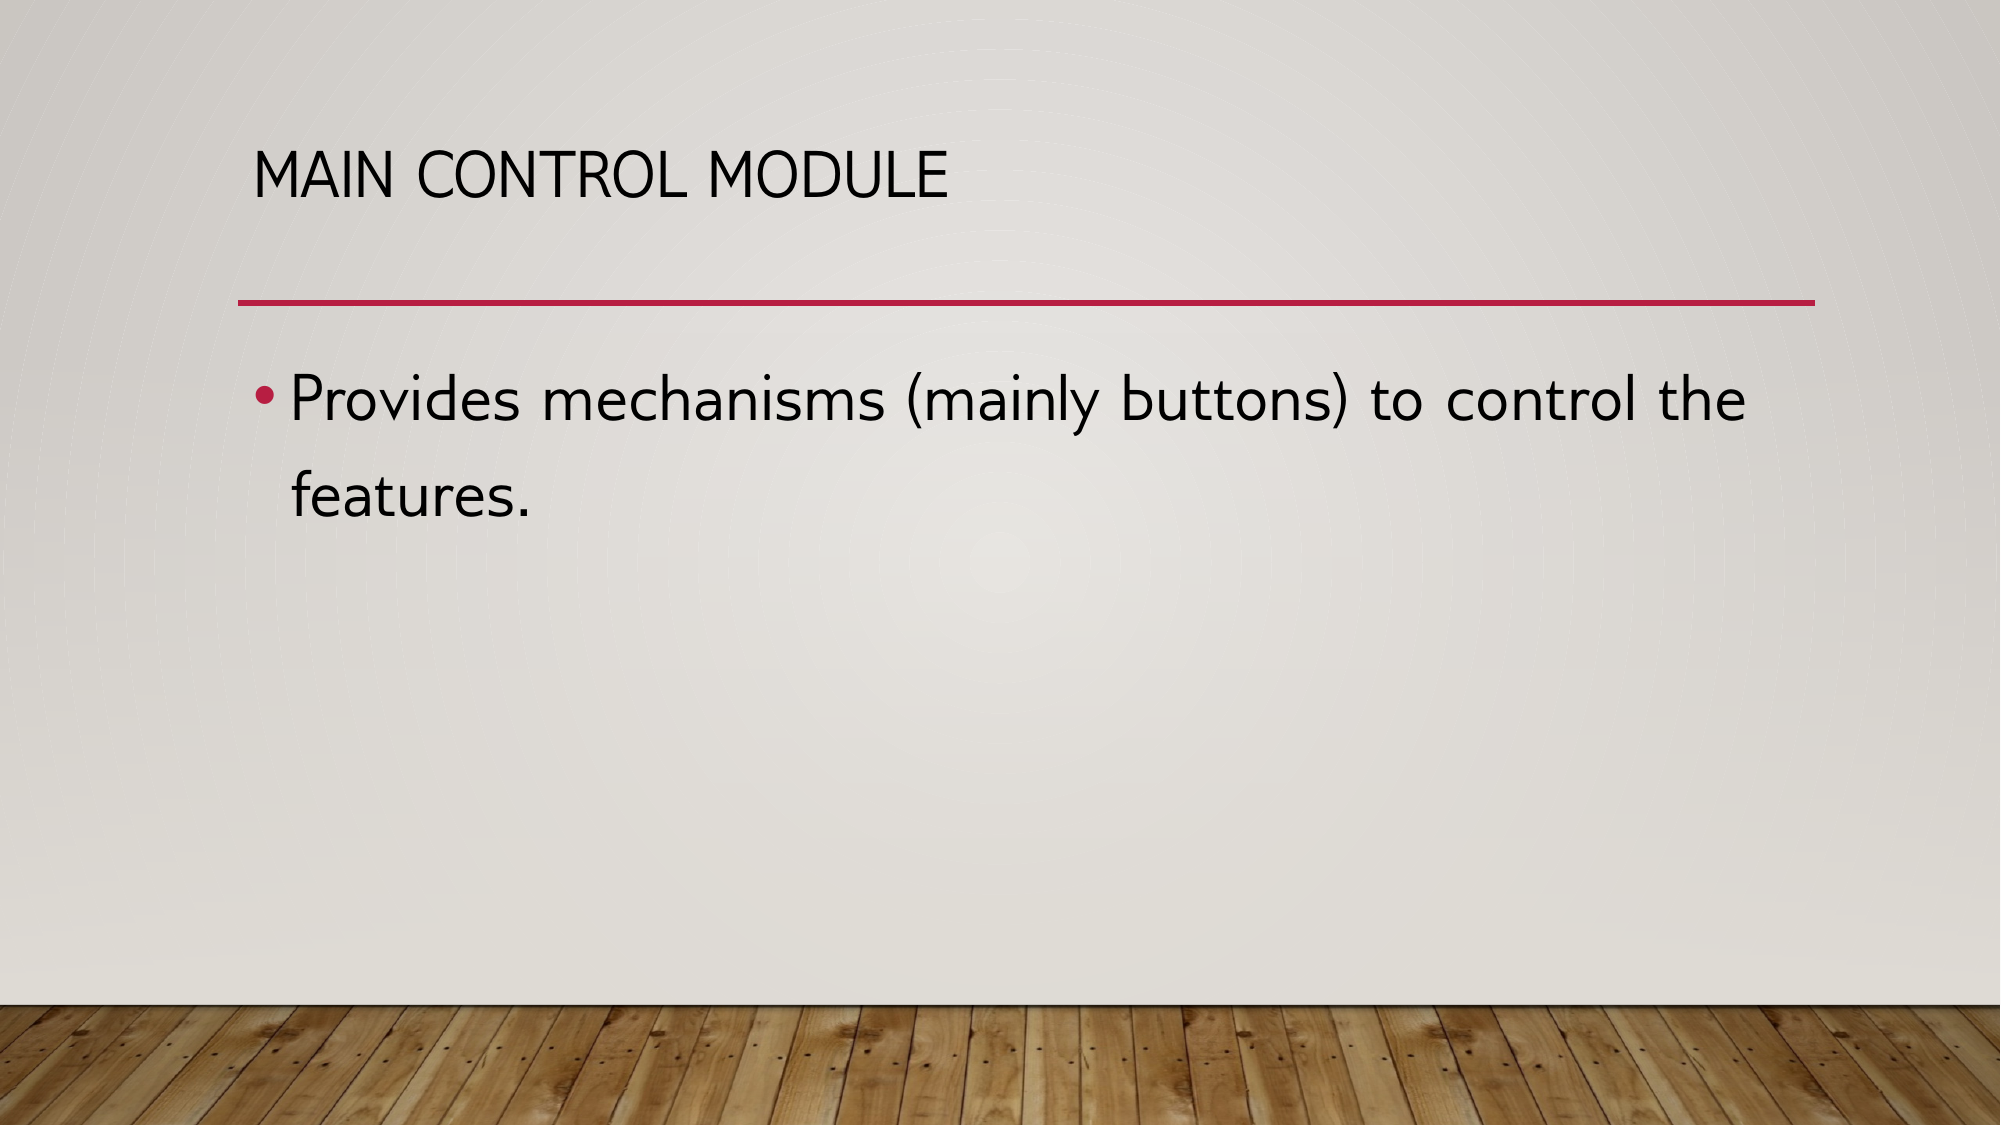

# Main Control Module
Provides mechanisms (mainly buttons) to control the features.